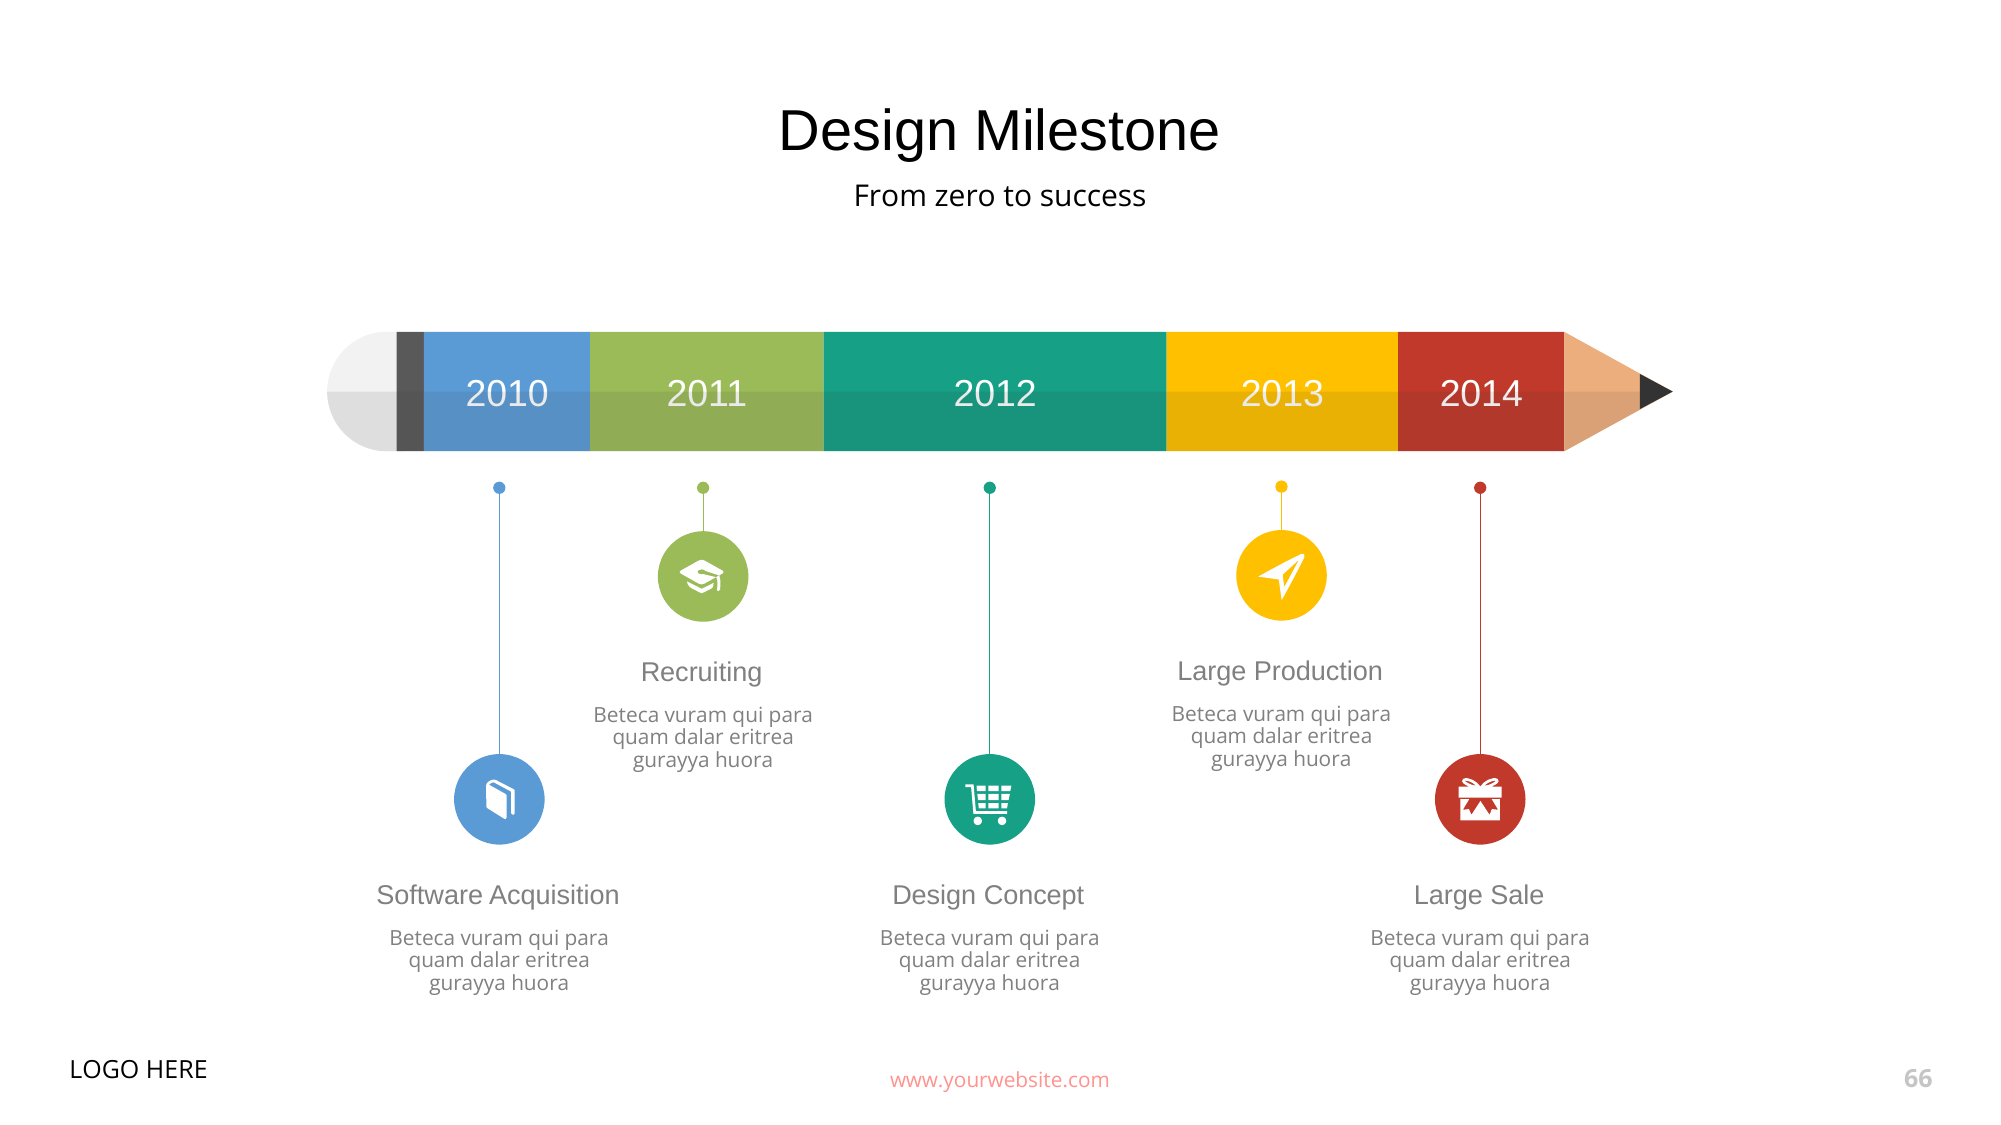

# Design Milestone
From zero to success

2010

2011

2012

2013

2014

Large Production
Recruiting
Beteca vuram qui para quam dalar eritrea gurayya huora
Beteca vuram qui para quam dalar eritrea gurayya huora

Software Acquisition
Design Concept
Large Sale
Beteca vuram qui para quam dalar eritrea gurayya huora
Beteca vuram qui para quam dalar eritrea gurayya huora
Beteca vuram qui para quam dalar eritrea gurayya huora

LOGO HERE
www.yourwebsite.com
66